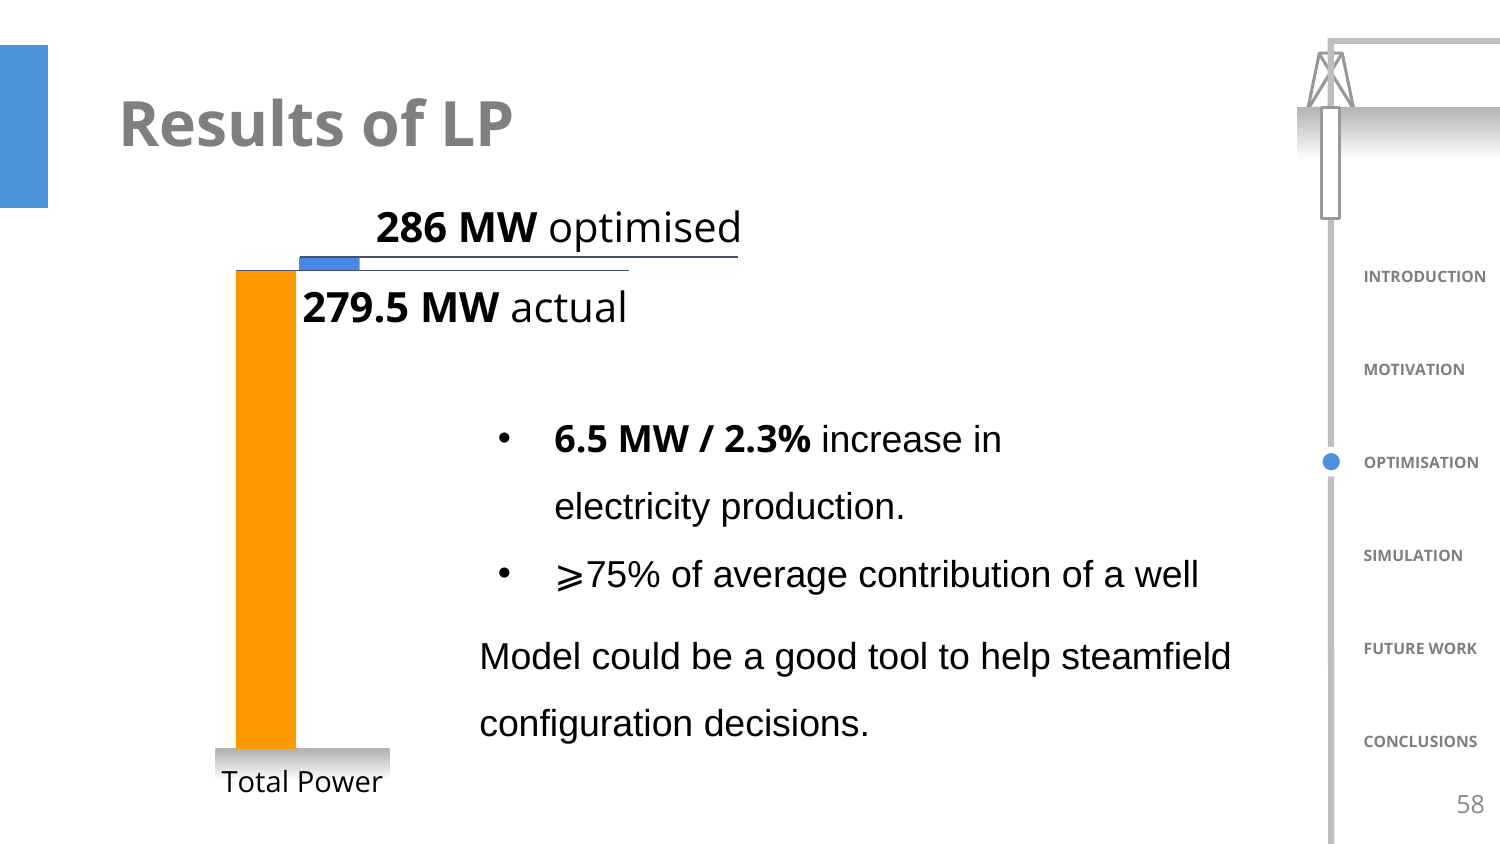

# Results of LP
286 MW optimised

279.5 MW actual

6.5 MW / 2.3% increase in
electricity production.
⩾75% of average contribution of a well
Model could be a good tool to help steamfield configuration decisions.

Total Power

58